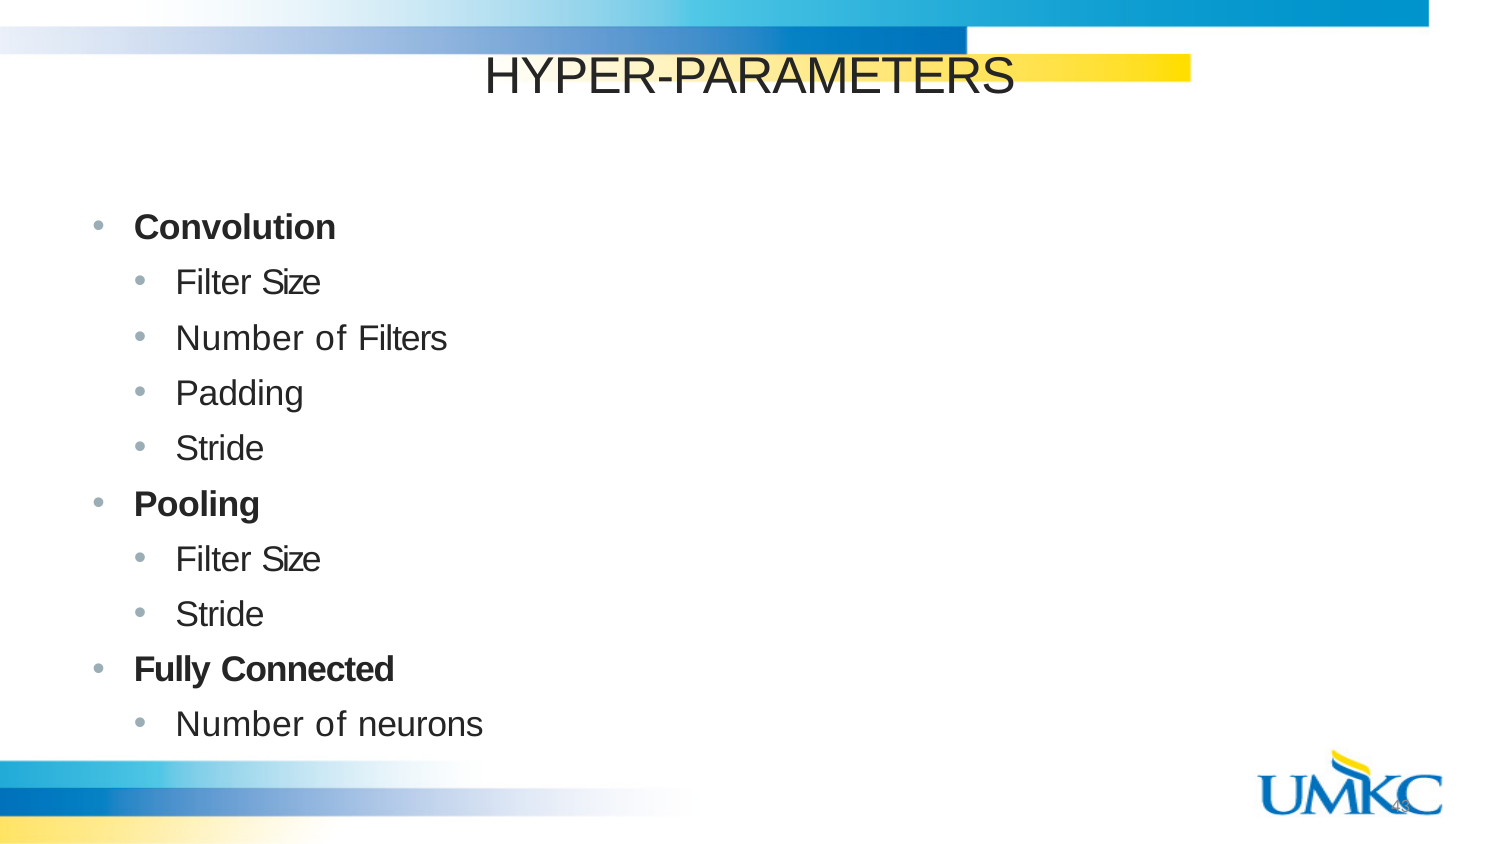

# HYPER-PARAMETERS
Convolution
Filter Size
Number of Filters
Padding
Stride
Pooling
Filter Size
Stride
Fully Connected
Number of neurons
43